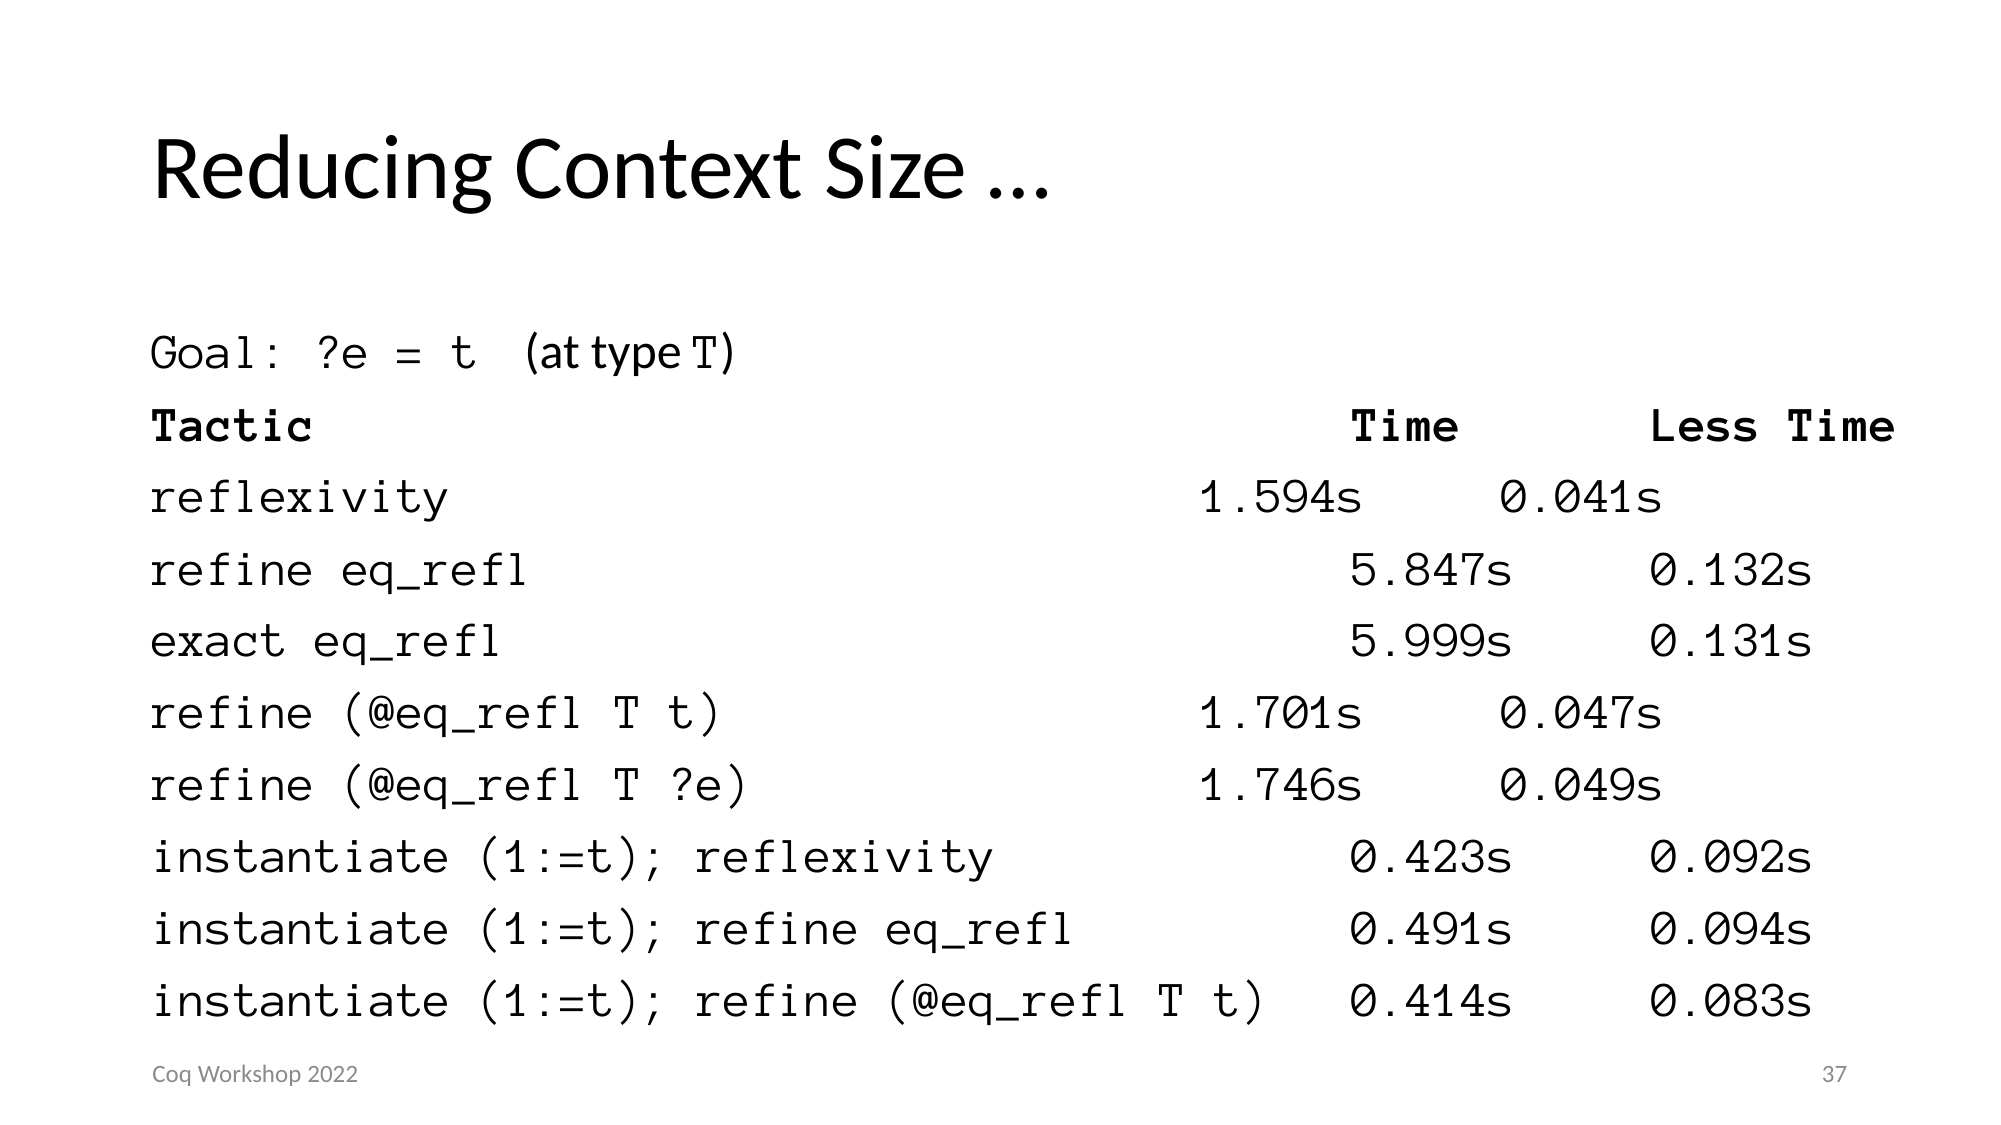

# Reducing Context Size …
Goal: ?e = t    (at type T)
Tactic							Time		Less Time
reflexivity						1.594s	0.041s
refine eq_refl						5.847s	0.132s
exact eq_refl						5.999s	0.131s
refine (@eq_refl T t) 				1.701s	0.047s
refine (@eq_refl T ?e)				1.746s	0.049s
instantiate (1:=t); reflexivity			0.423s	0.092s
instantiate (1:=t); refine eq_refl		0.491s	0.094s
instantiate (1:=t); refine (@eq_refl T t)	0.414s	0.083s

Coq Workshop 2022
37